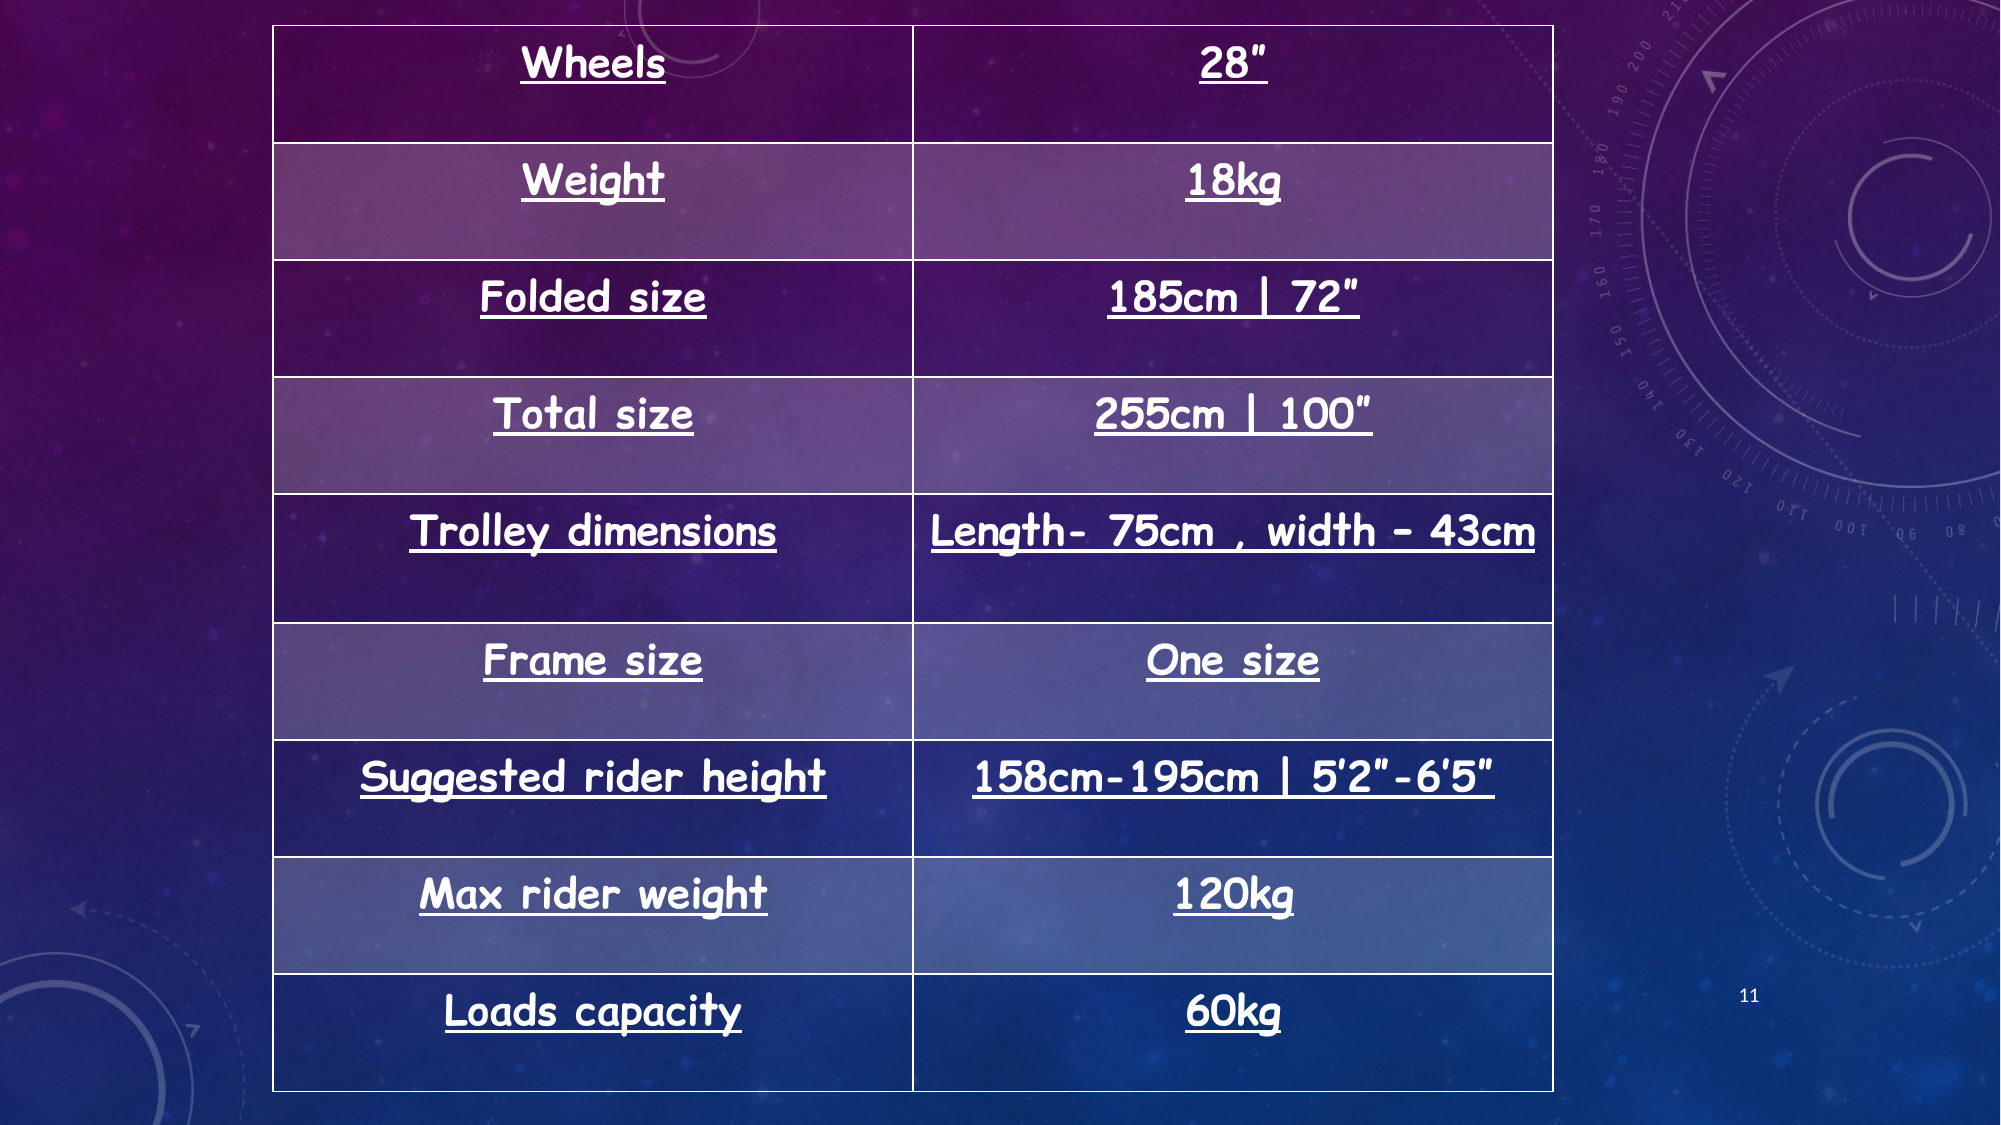

| Wheels | 28” |
| --- | --- |
| Weight | 18kg |
| Folded size | 185cm | 72” |
| Total size | 255cm | 100” |
| Trolley dimensions | Length- 75cm , width – 43cm |
| Frame size | One size |
| Suggested rider height | 158cm-195cm | 5’2”-6’5” |
| Max rider weight | 120kg |
| Loads capacity | 60kg |
11